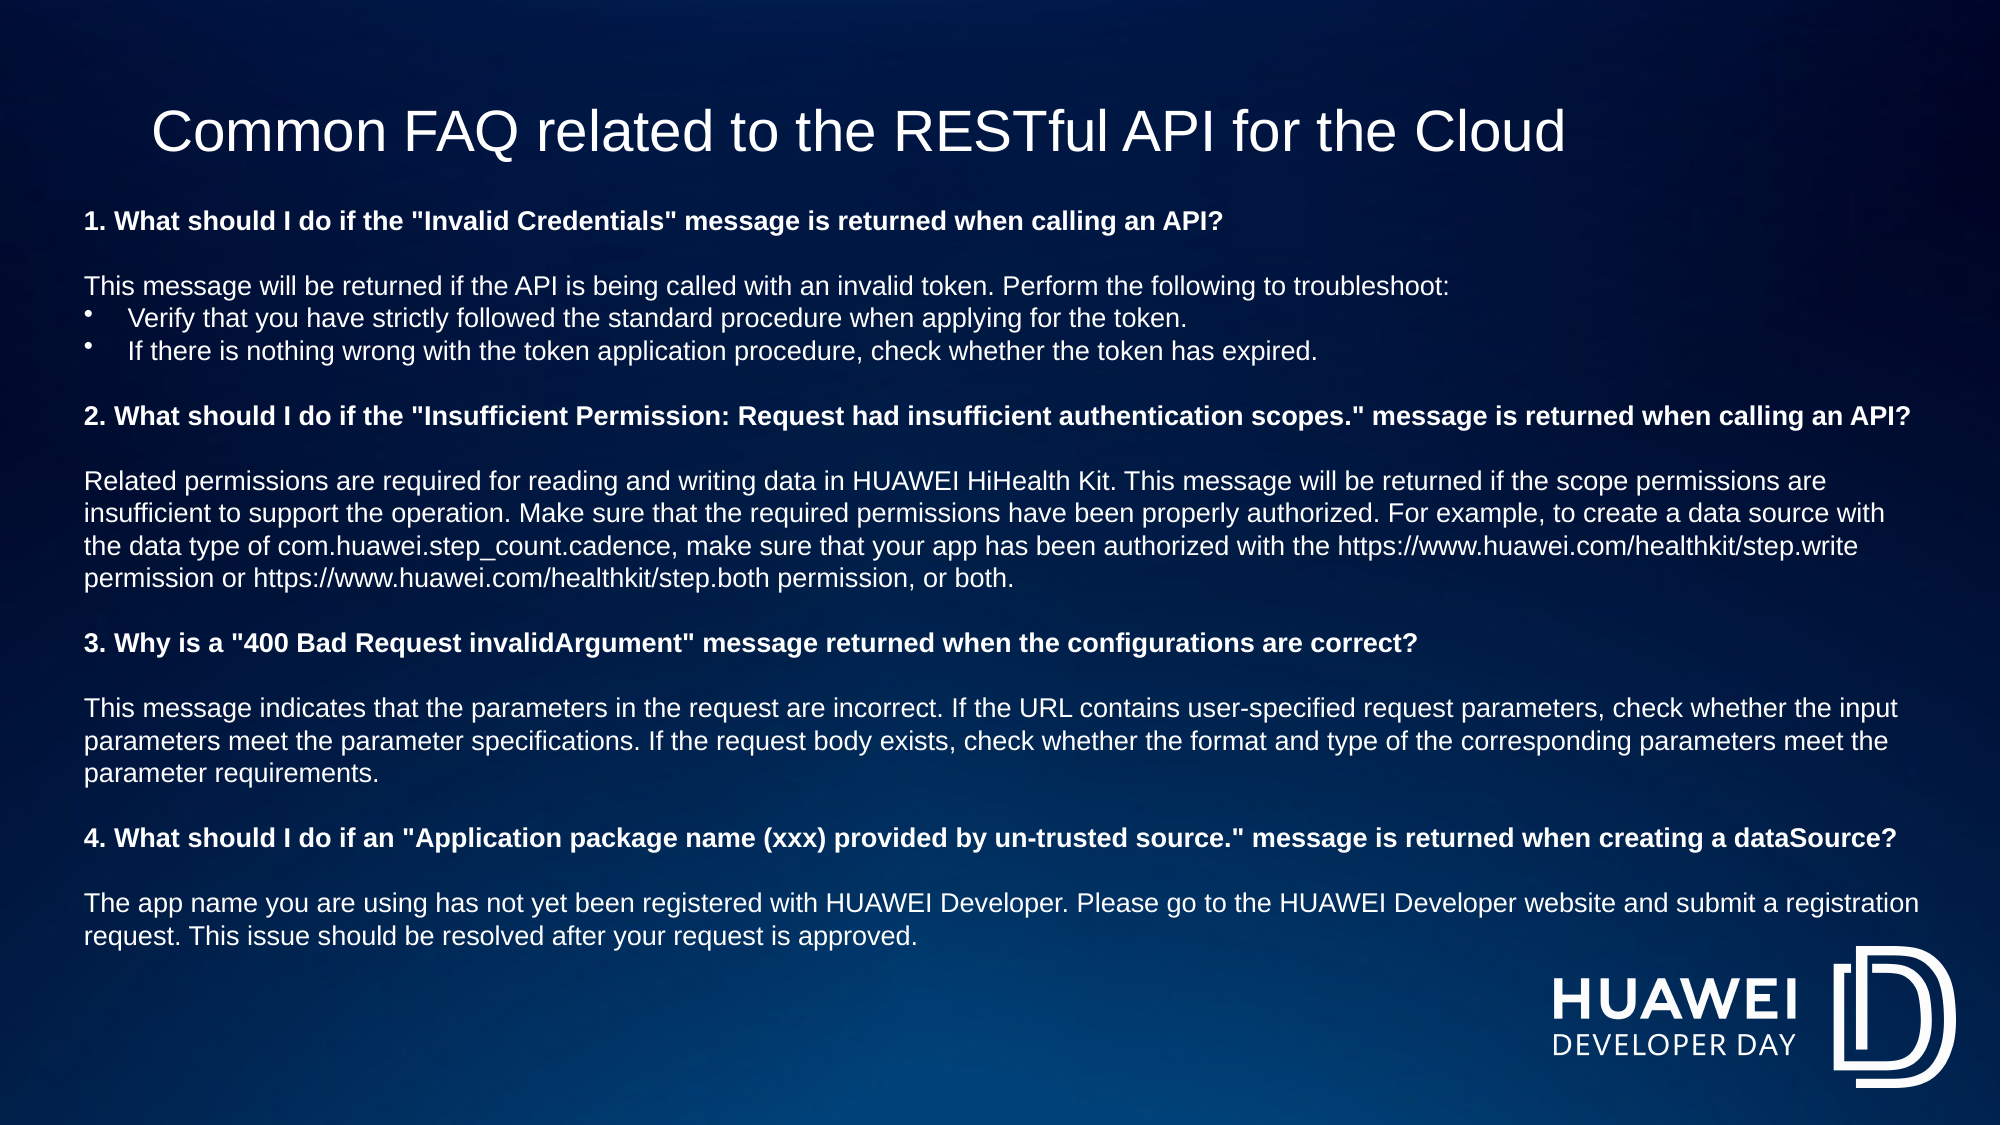

Common FAQ related to the RESTful API for the Cloud
1. What should I do if the "Invalid Credentials" message is returned when calling an API?

This message will be returned if the API is being called with an invalid token. Perform the following to troubleshoot:
Verify that you have strictly followed the standard procedure when applying for the token.
If there is nothing wrong with the token application procedure, check whether the token has expired.

2. What should I do if the "Insufficient Permission: Request had insufficient authentication scopes." message is returned when calling an API?

Related permissions are required for reading and writing data in HUAWEI HiHealth Kit. This message will be returned if the scope permissions are insufficient to support the operation. Make sure that the required permissions have been properly authorized. For example, to create a data source with the data type of com.huawei.step_count.cadence, make sure that your app has been authorized with the https://www.huawei.com/healthkit/step.write permission or https://www.huawei.com/healthkit/step.both permission, or both.

3. Why is a "400 Bad Request invalidArgument" message returned when the configurations are correct?

This message indicates that the parameters in the request are incorrect. If the URL contains user-specified request parameters, check whether the input parameters meet the parameter specifications. If the request body exists, check whether the format and type of the corresponding parameters meet the parameter requirements.

4. What should I do if an "Application package name (xxx) provided by un-trusted source." message is returned when creating a dataSource?

The app name you are using has not yet been registered with HUAWEI Developer. Please go to the HUAWEI Developer website and submit a registration request. This issue should be resolved after your request is approved.